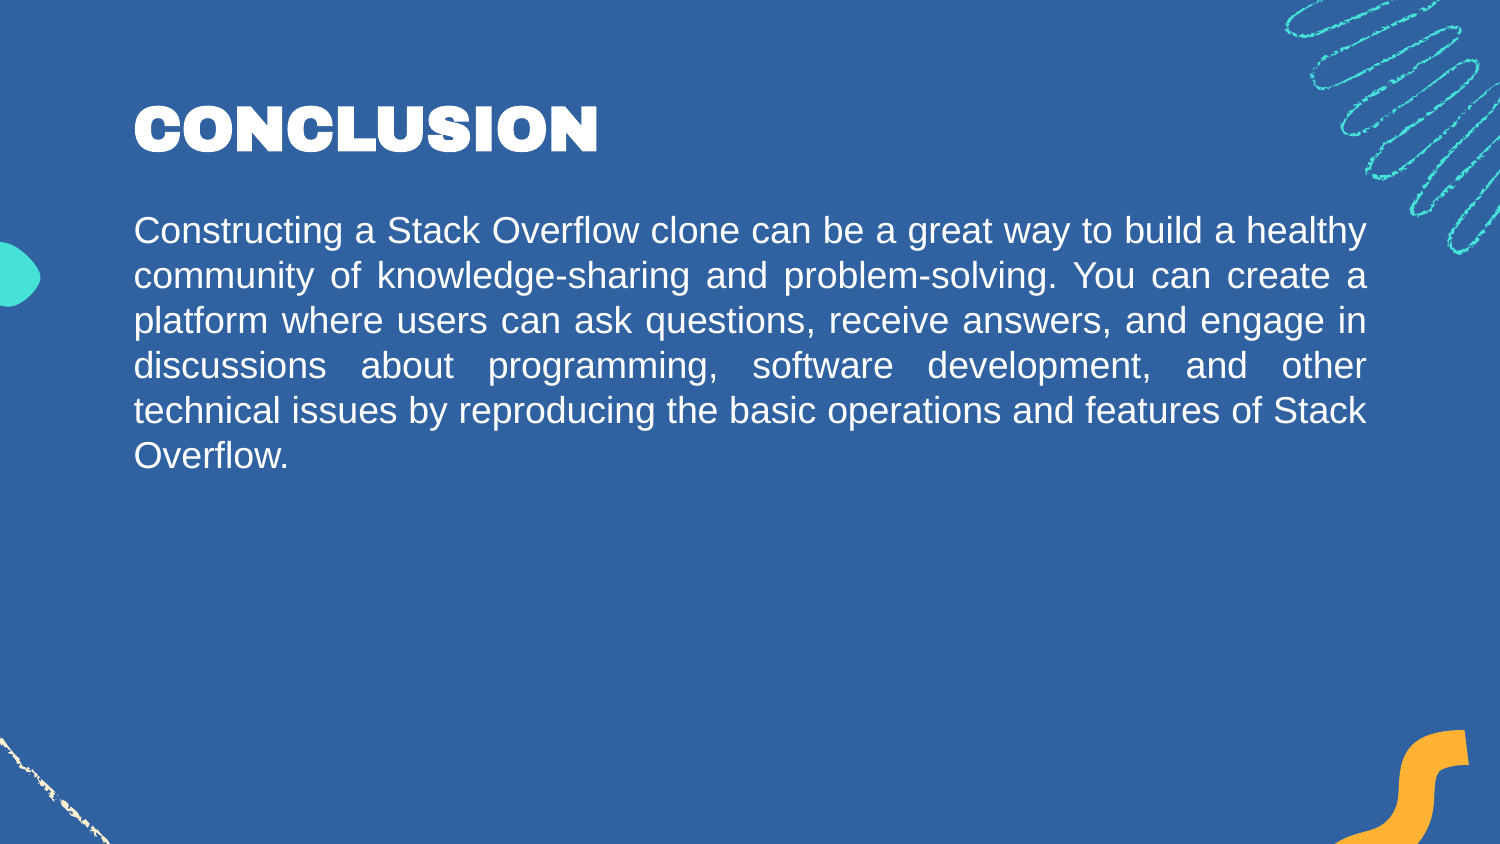

# CONCLUSION
Constructing a Stack Overflow clone can be a great way to build a healthy community of knowledge-sharing and problem-solving. You can create a platform where users can ask questions, receive answers, and engage in discussions about programming, software development, and other technical issues by reproducing the basic operations and features of Stack Overflow.